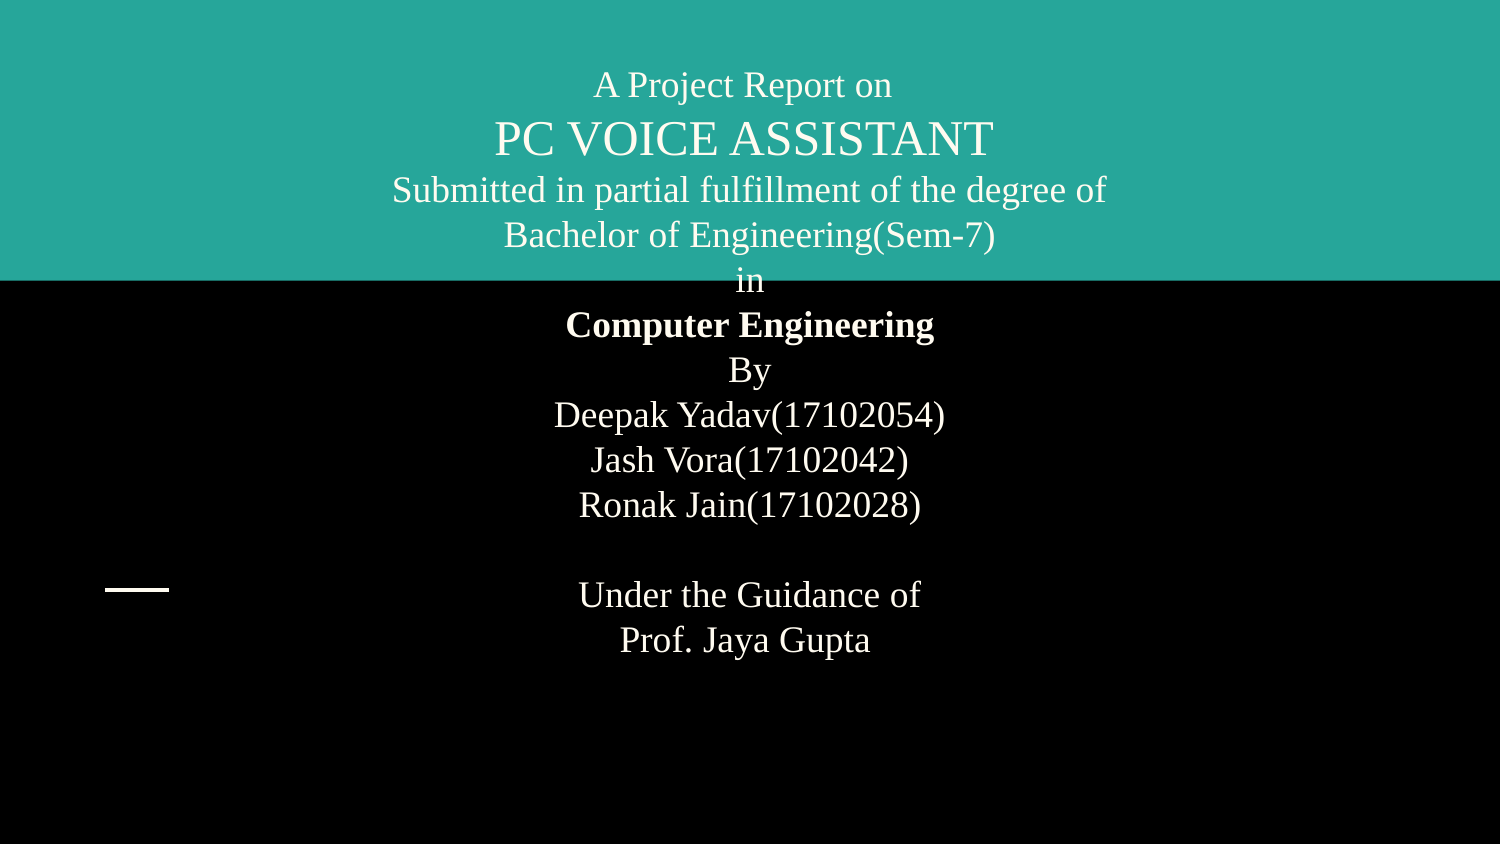

# A Project Report on
PC VOICE ASSISTANT
Submitted in partial fulfillment of the degree of
Bachelor of Engineering(Sem-7)
in
Computer Engineering
By
Deepak Yadav(17102054)
Jash Vora(17102042)
Ronak Jain(17102028)
Under the Guidance of
Prof. Jaya Gupta